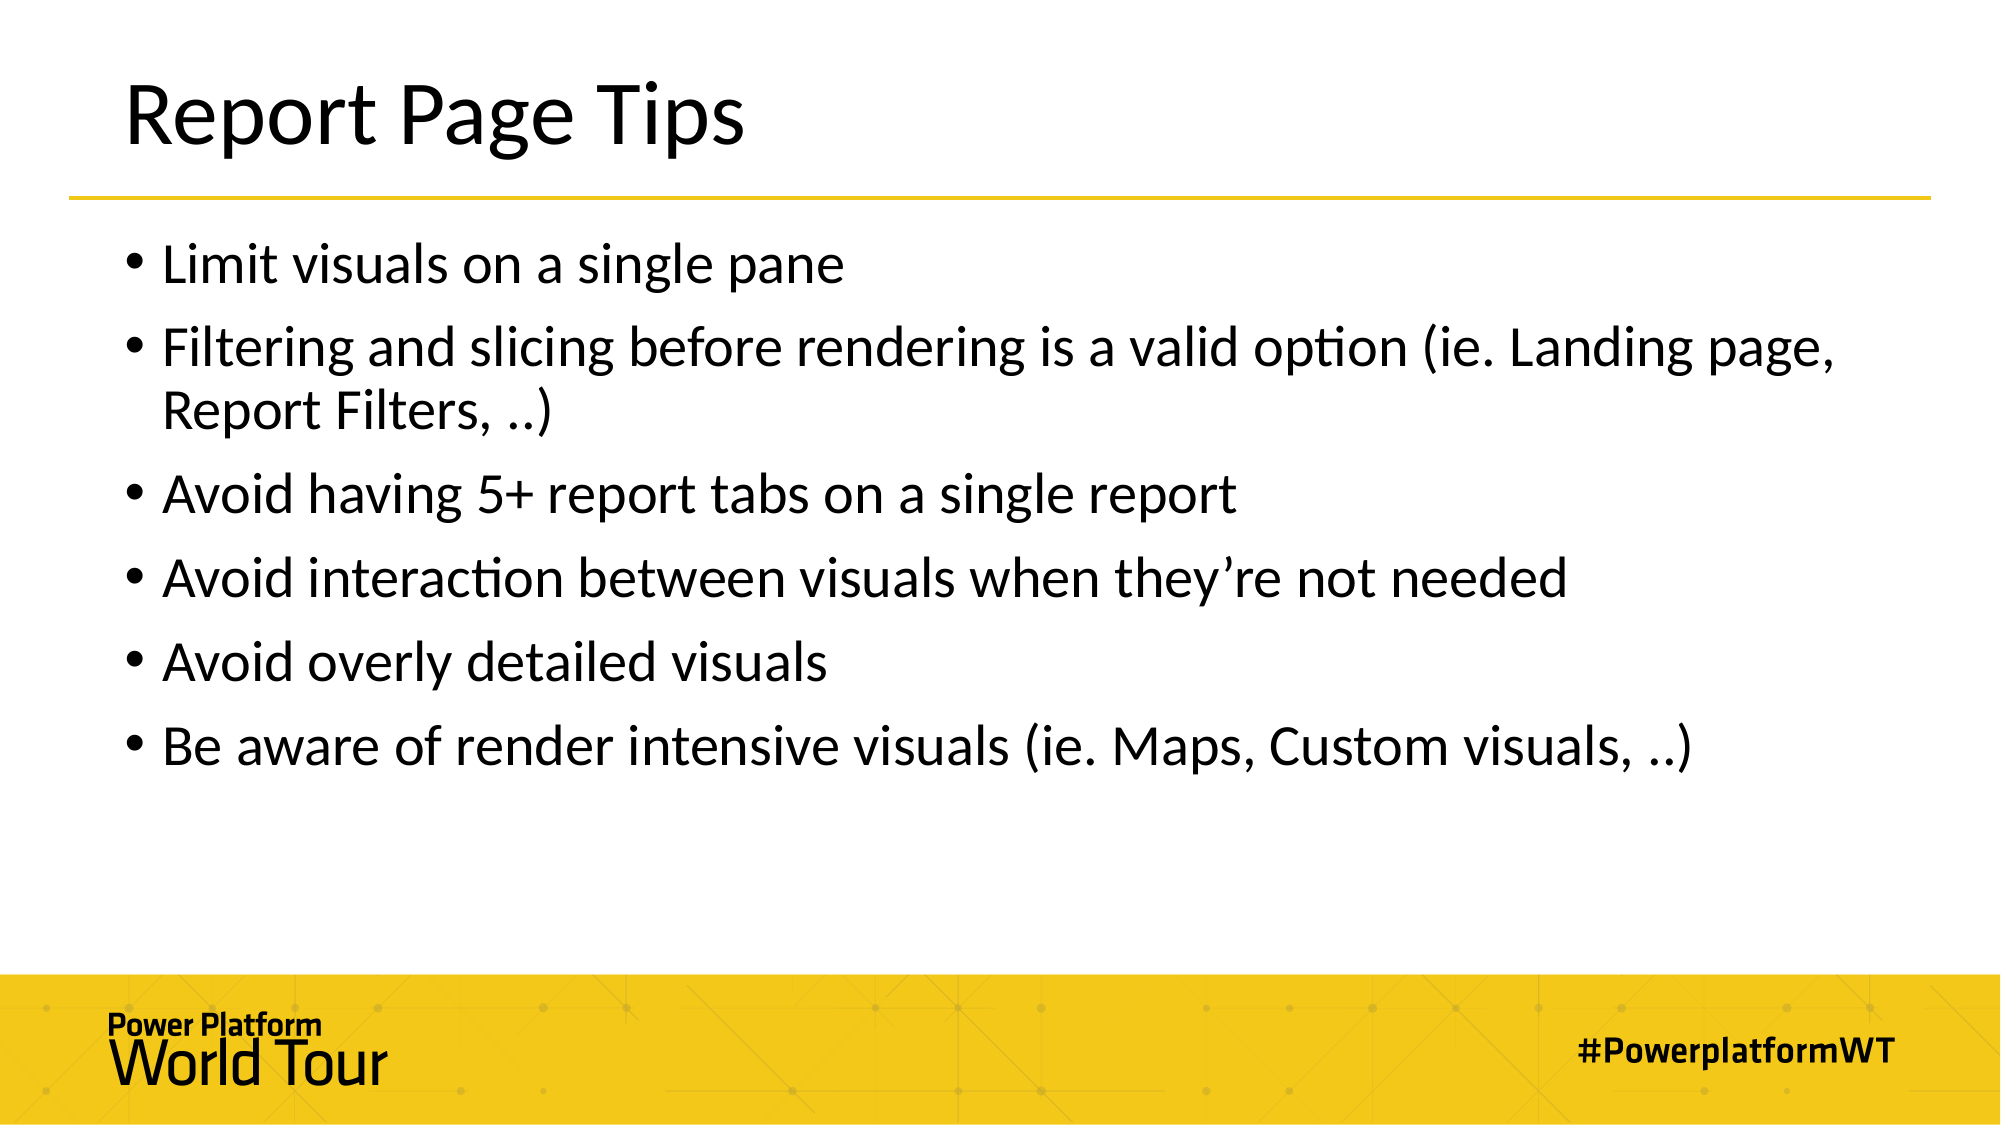

# Report Page Tips
Limit visuals on a single pane
Filtering and slicing before rendering is a valid option (ie. Landing page, Report Filters, ..)
Avoid having 5+ report tabs on a single report
Avoid interaction between visuals when they’re not needed
Avoid overly detailed visuals
Be aware of render intensive visuals (ie. Maps, Custom visuals, ..)